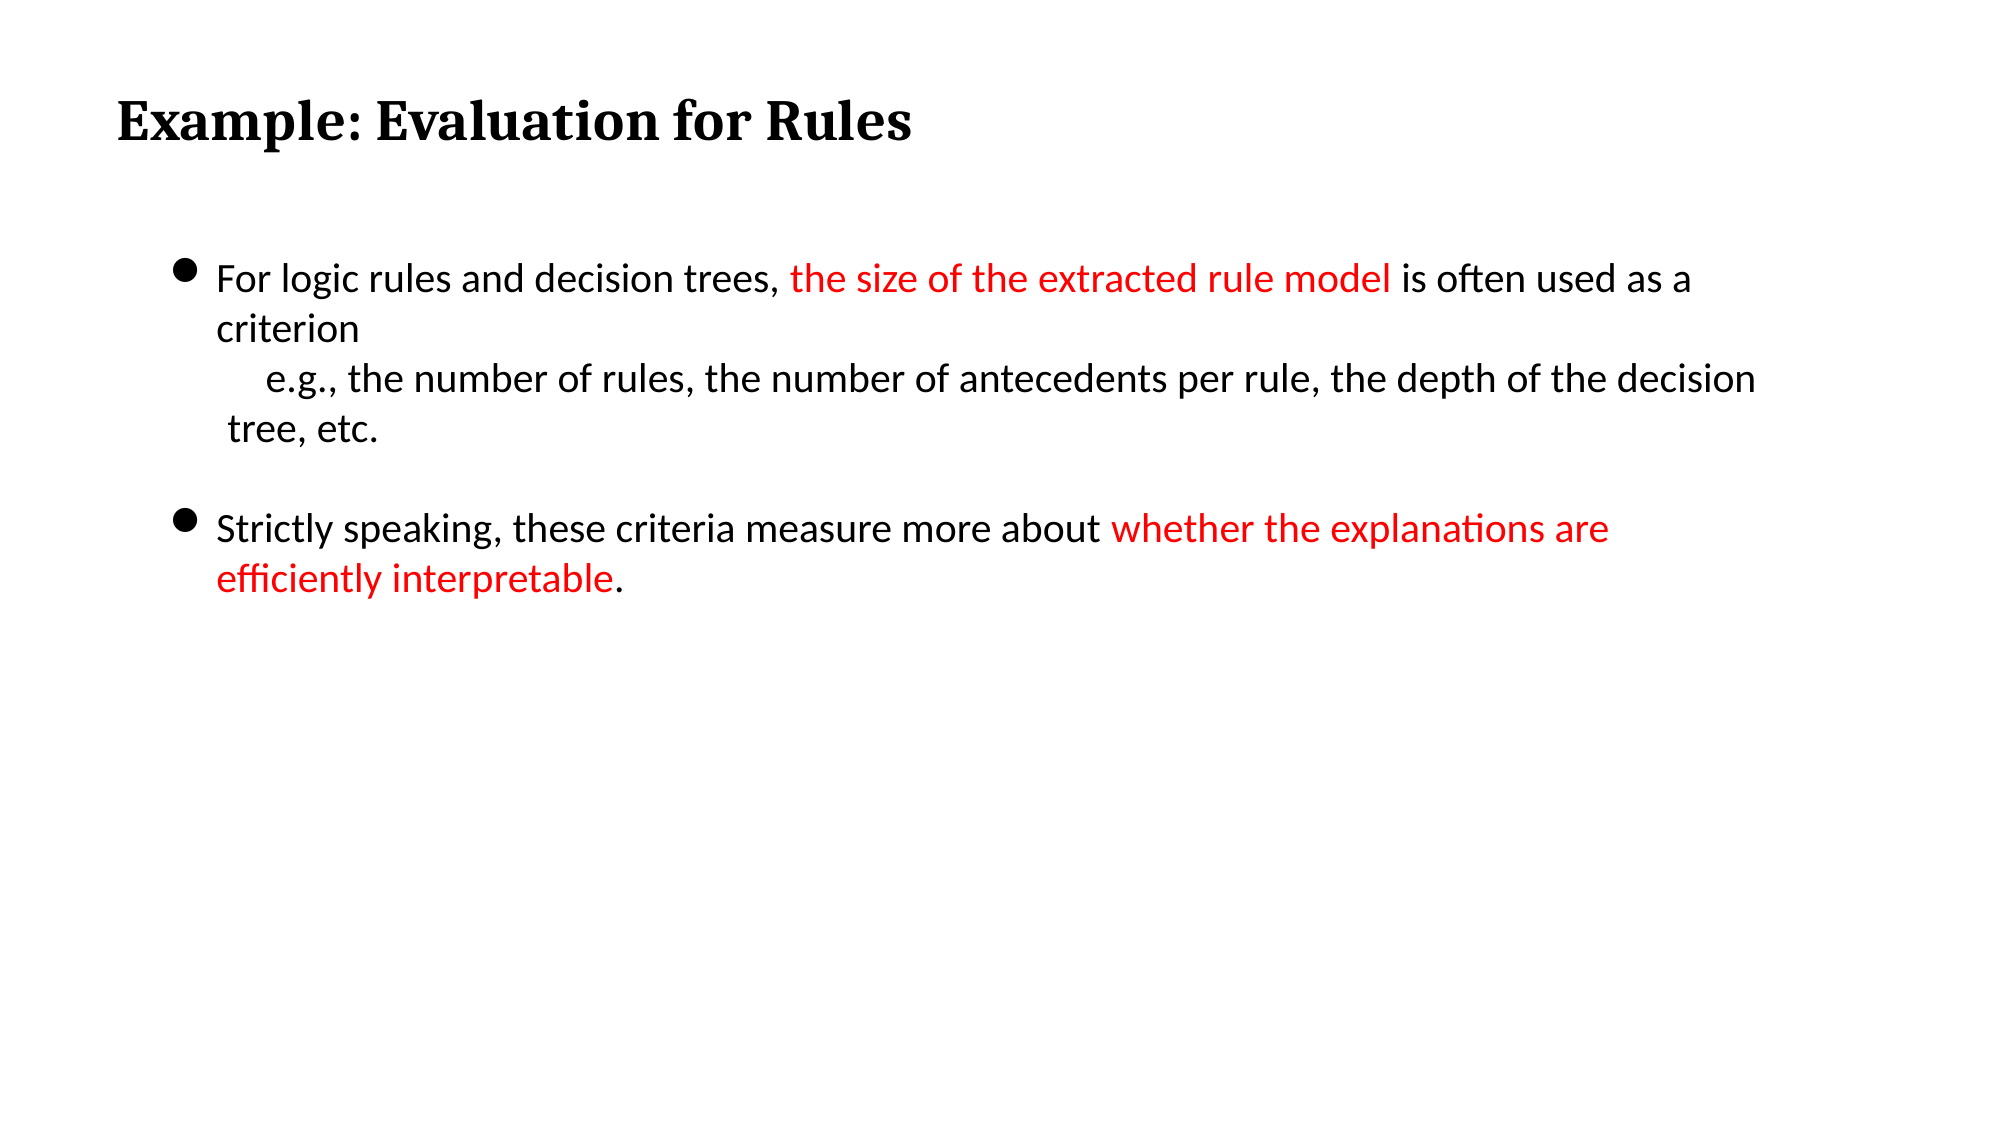

Example: Evaluation for Rules
For logic rules and decision trees, the size of the extracted rule model is often used as a criterion
    e.g., the number of rules, the number of antecedents per rule, the depth of the decision tree, etc.

Strictly speaking, these criteria measure more about whether the explanations are efficiently interpretable.